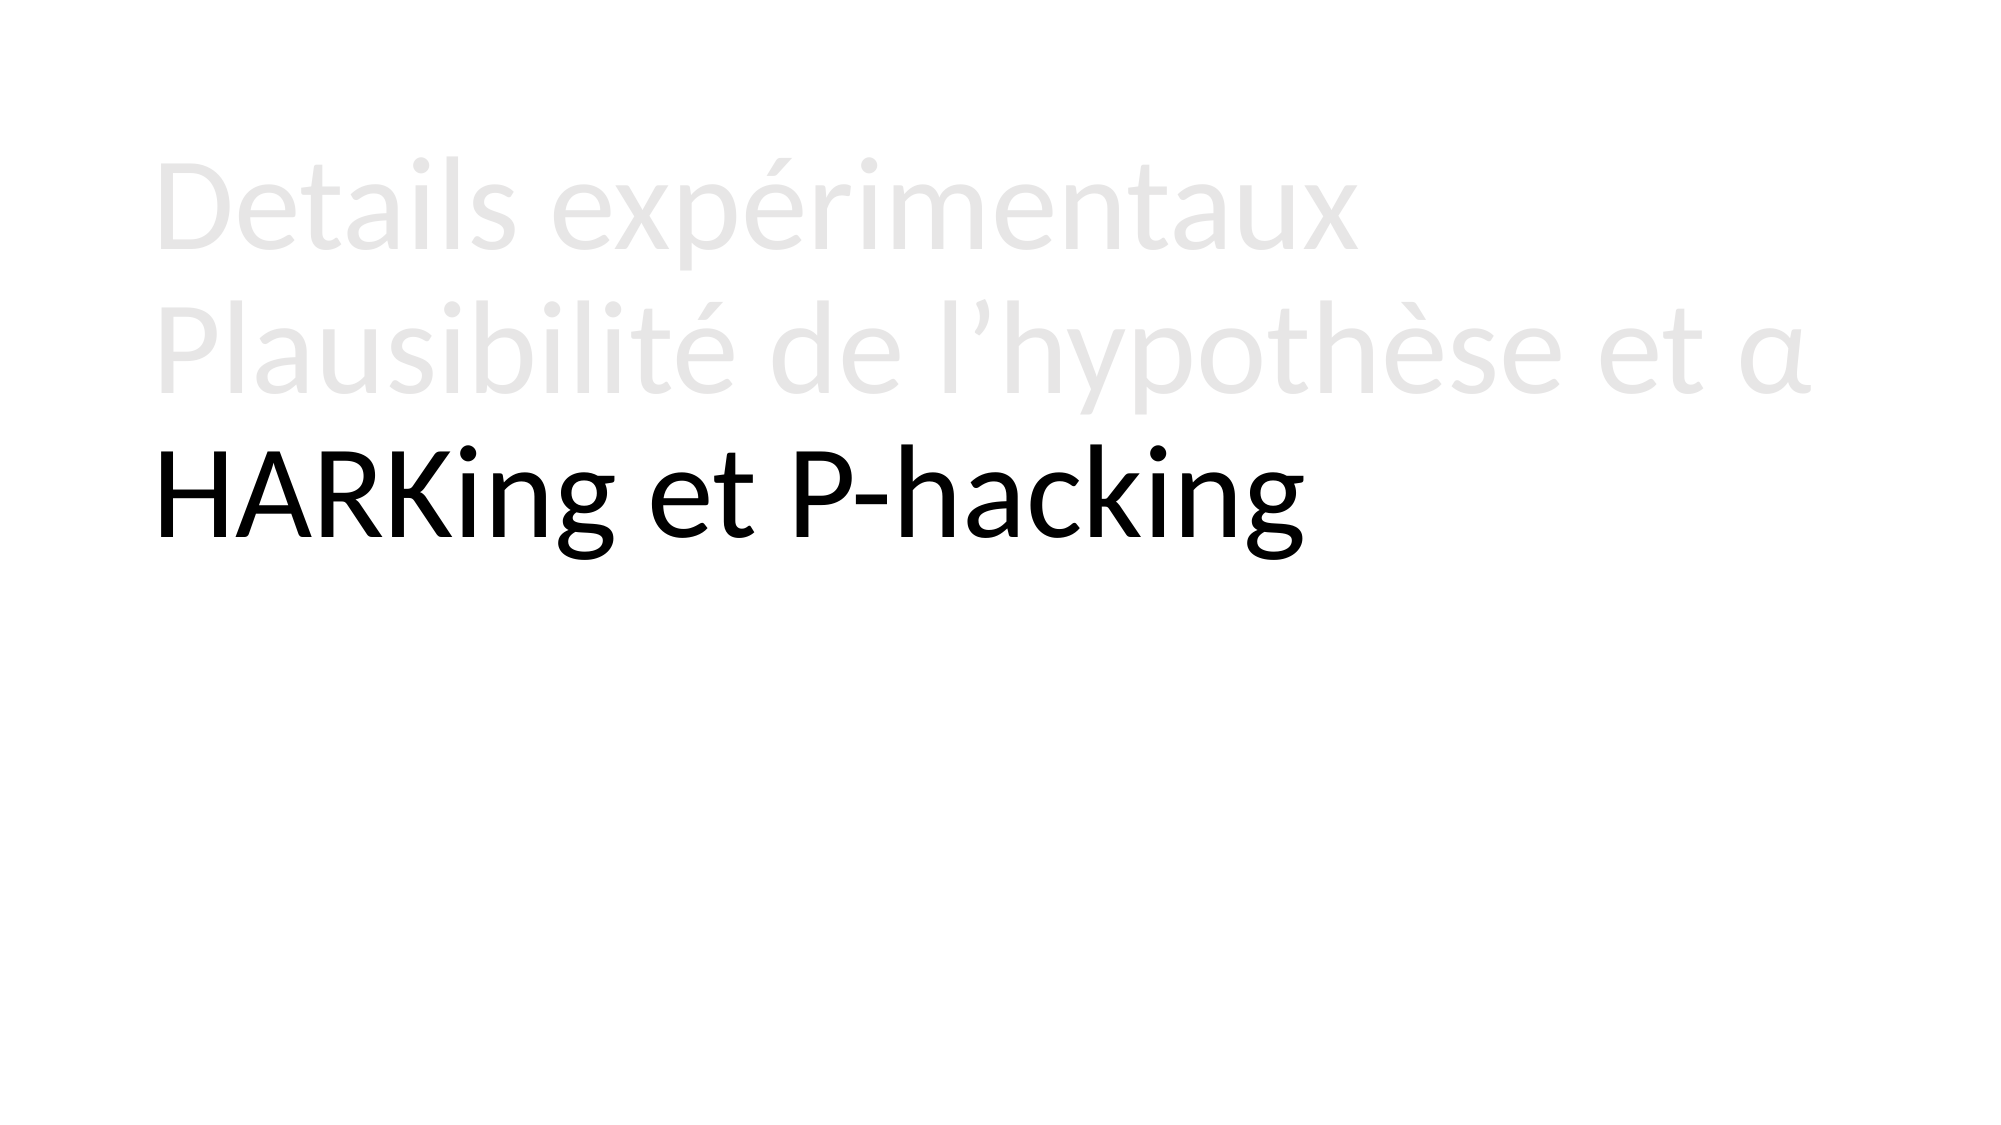

# Details expérimentaux Plausibilité de l’hypothèse et α HARKing et P-hacking Focus sur la valeur p Malchance